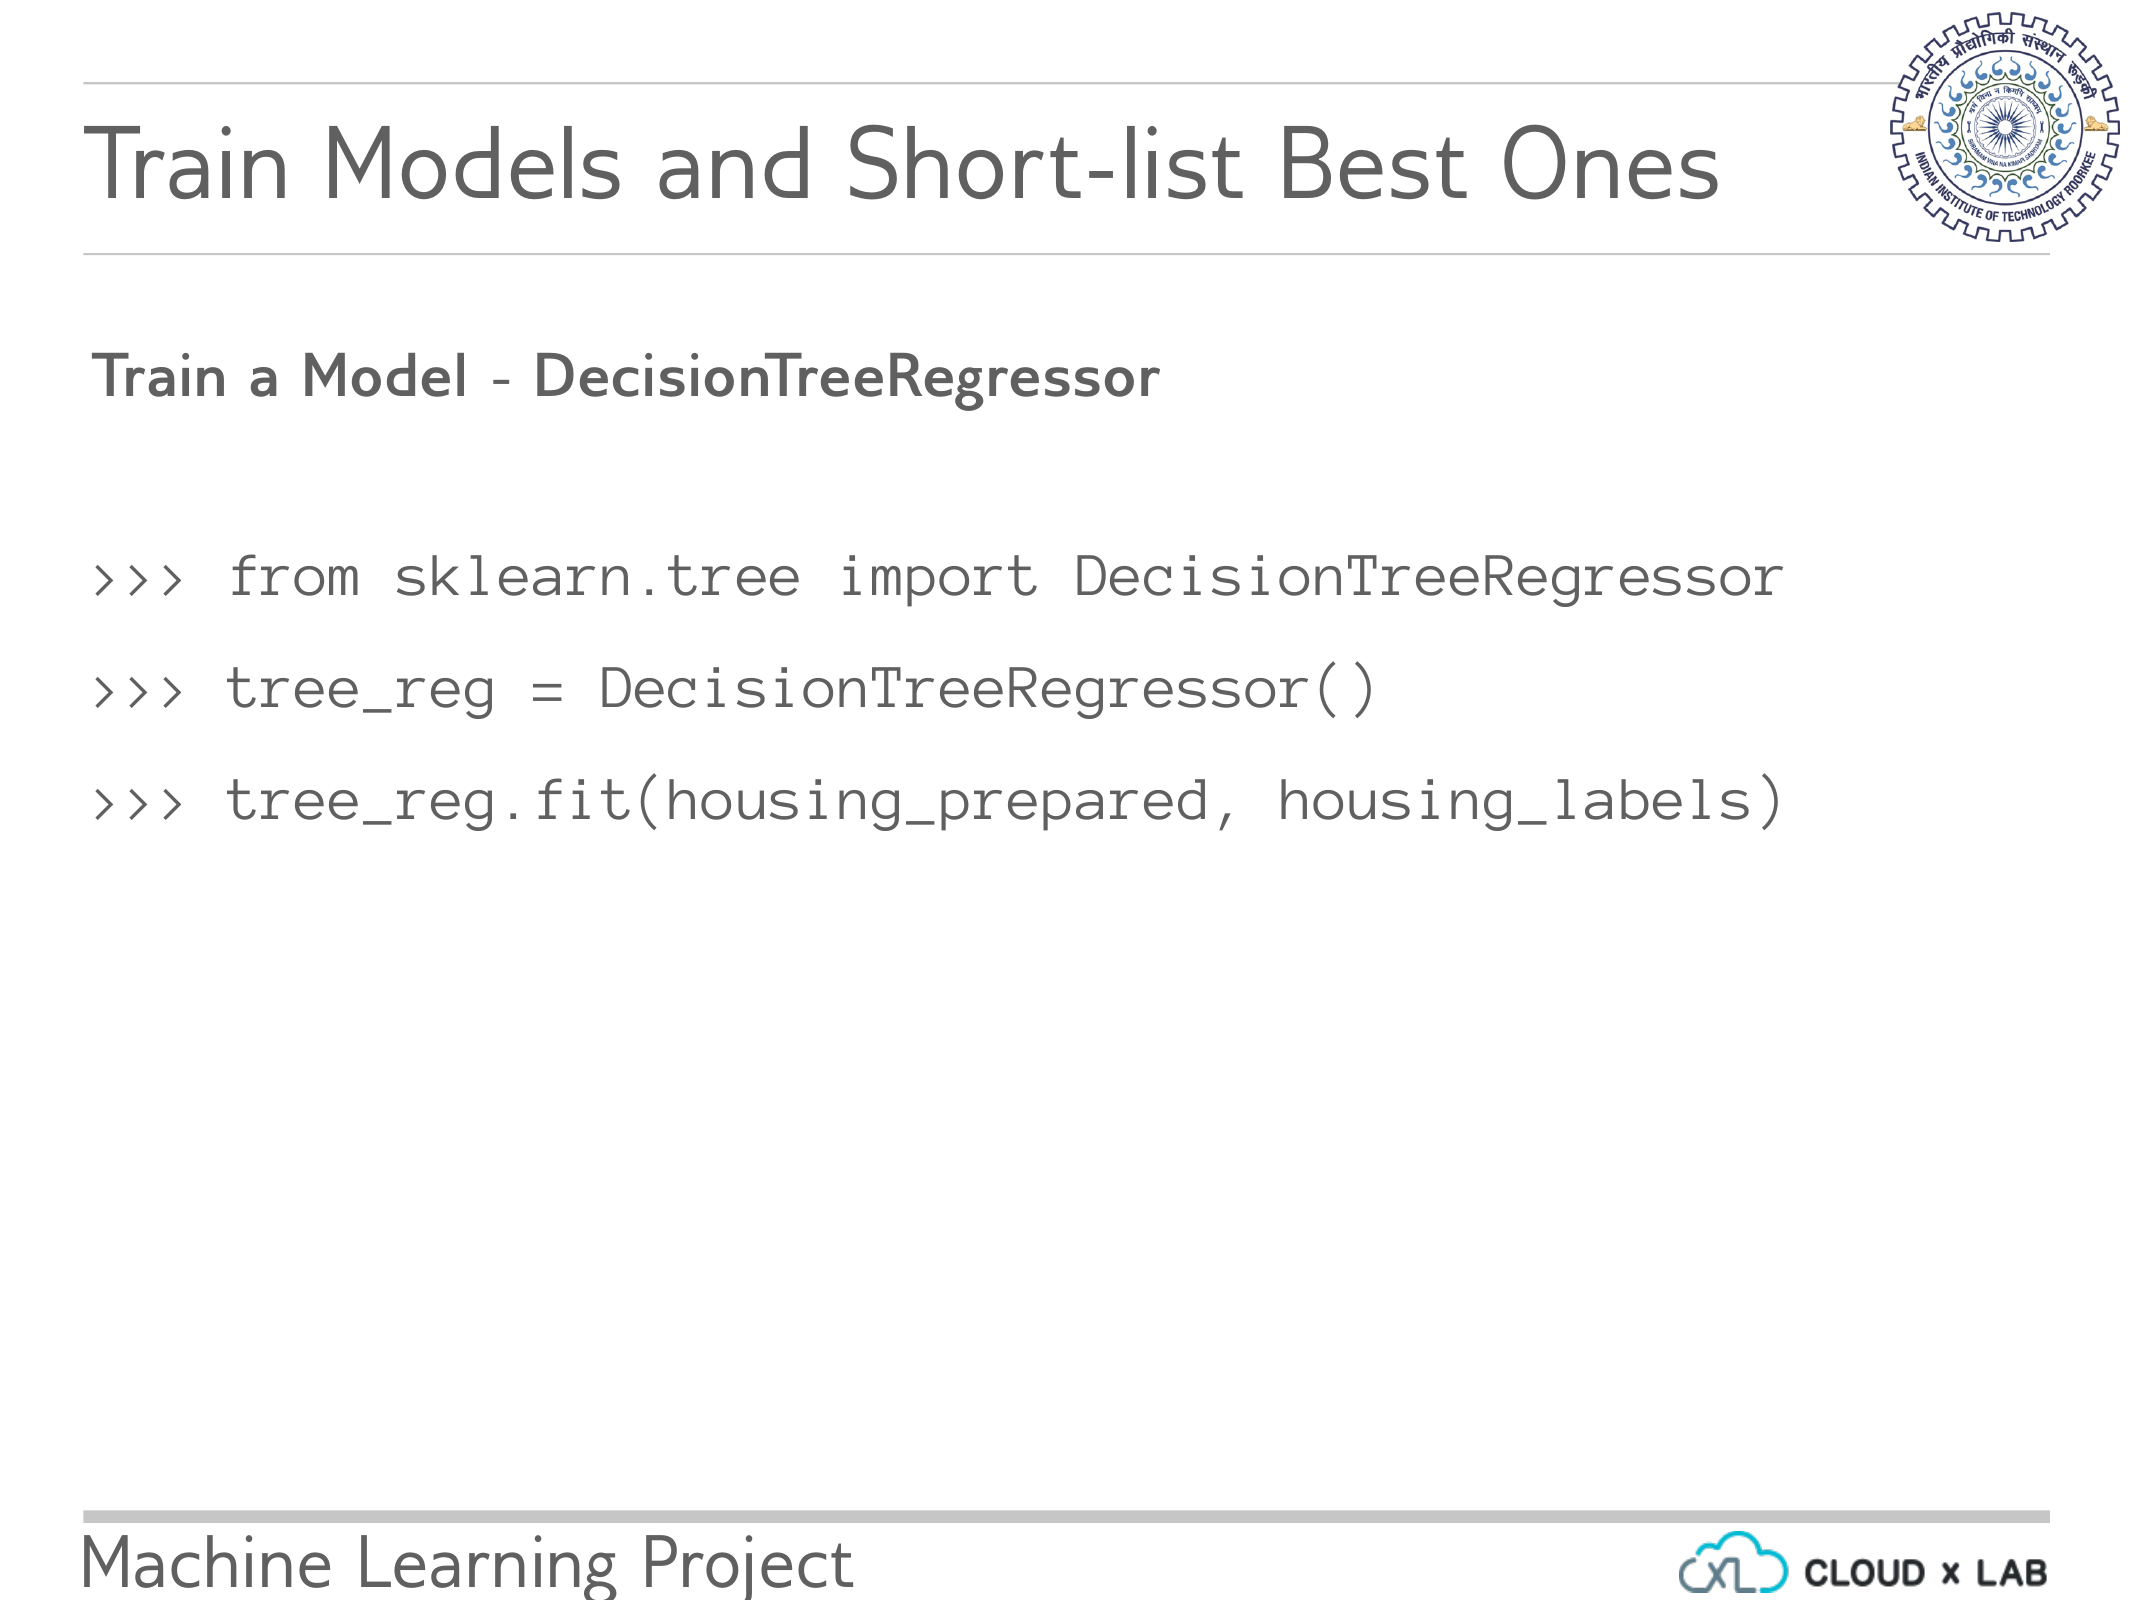

Train Models and Short-list Best Ones
Train a Model - DecisionTreeRegressor

>>> from sklearn.tree import DecisionTreeRegressor
>>> tree_reg = DecisionTreeRegressor()
>>> tree_reg.fit(housing_prepared, housing_labels)